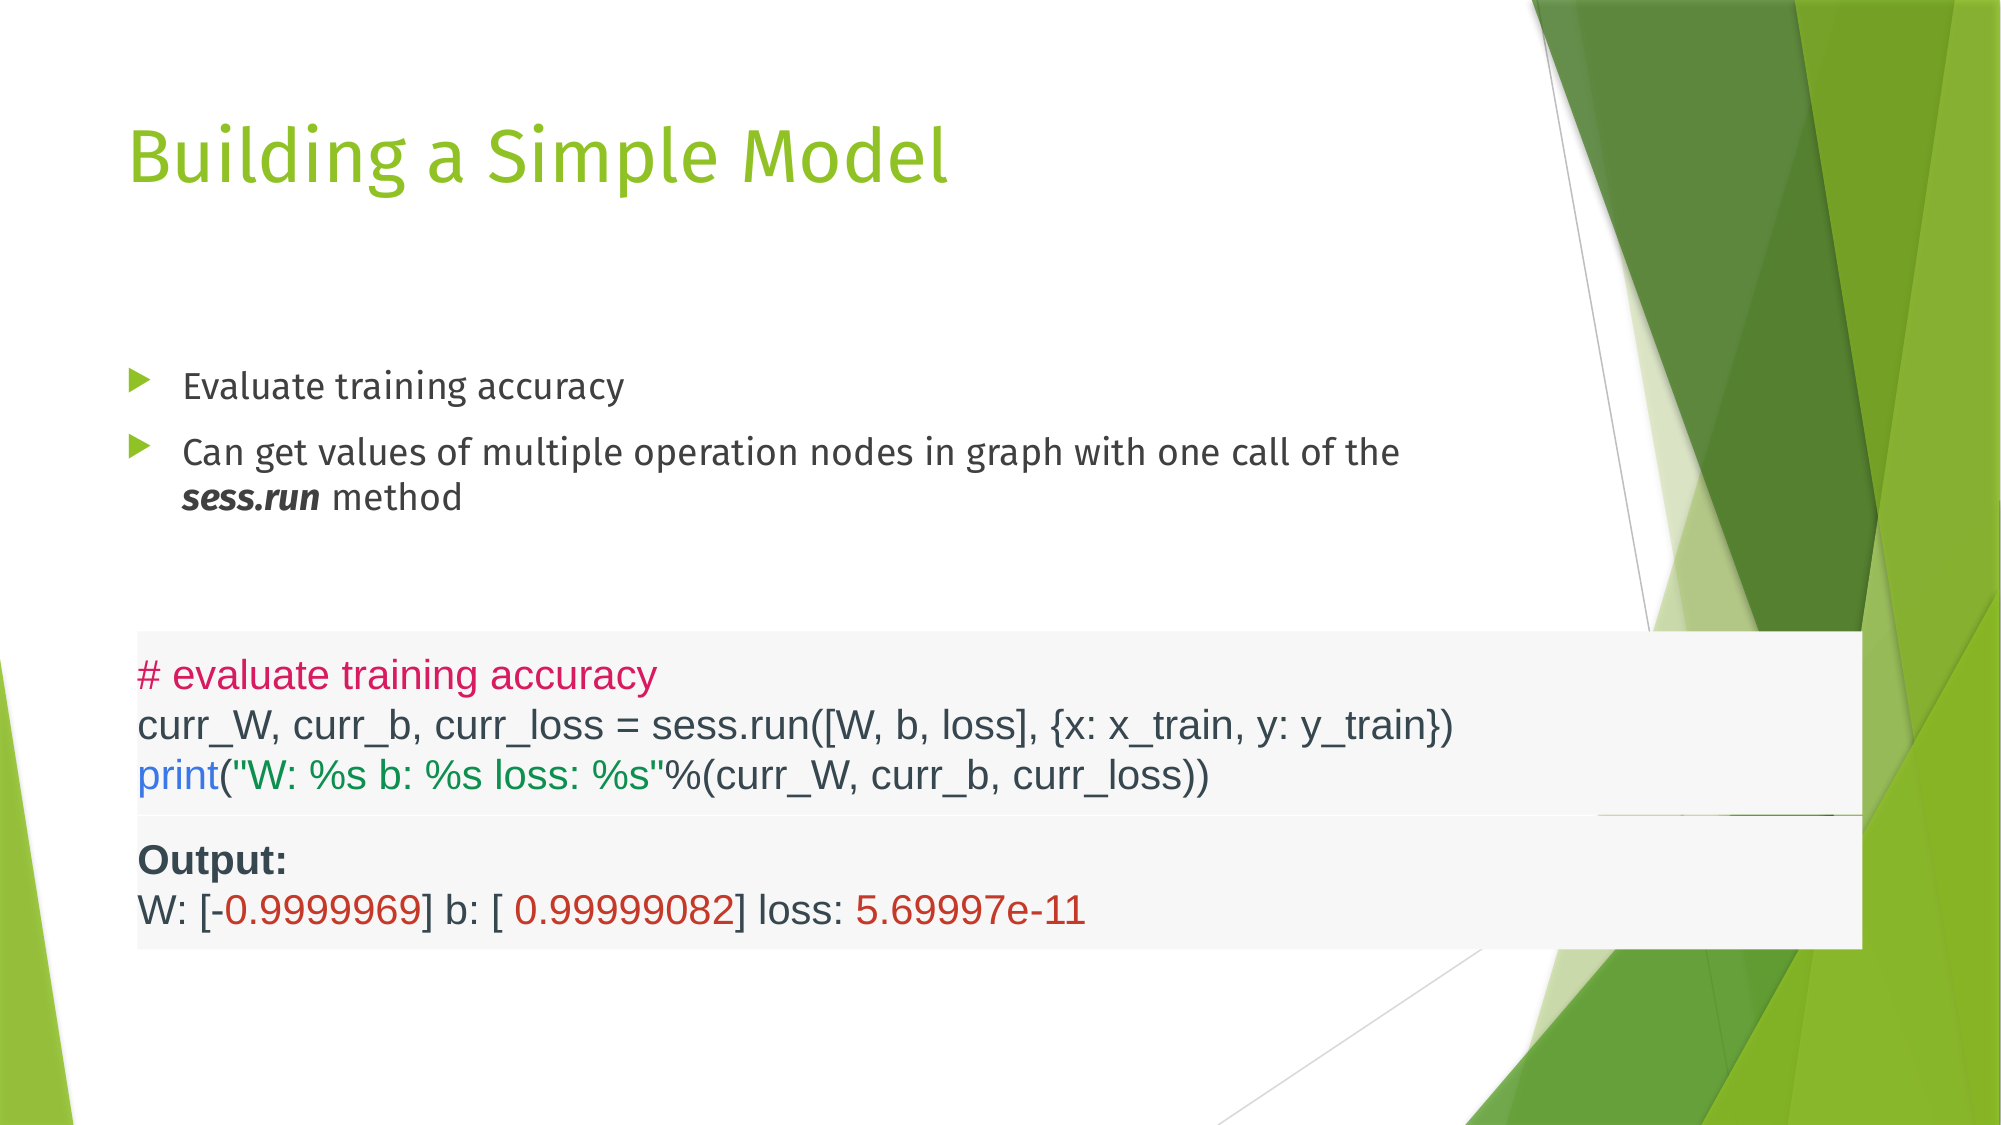

# Building a Simple Model
Evaluate training accuracy
Can get values of multiple operation nodes in graph with one call of the sess.run method

# evaluate training accuracy curr_W, curr_b, curr_loss = sess.run([W, b, loss], {x: x_train, y: y_train}) print("W: %s b: %s loss: %s"%(curr_W, curr_b, curr_loss))
Output:
W: [-0.9999969] b: [ 0.99999082] loss: 5.69997e-11